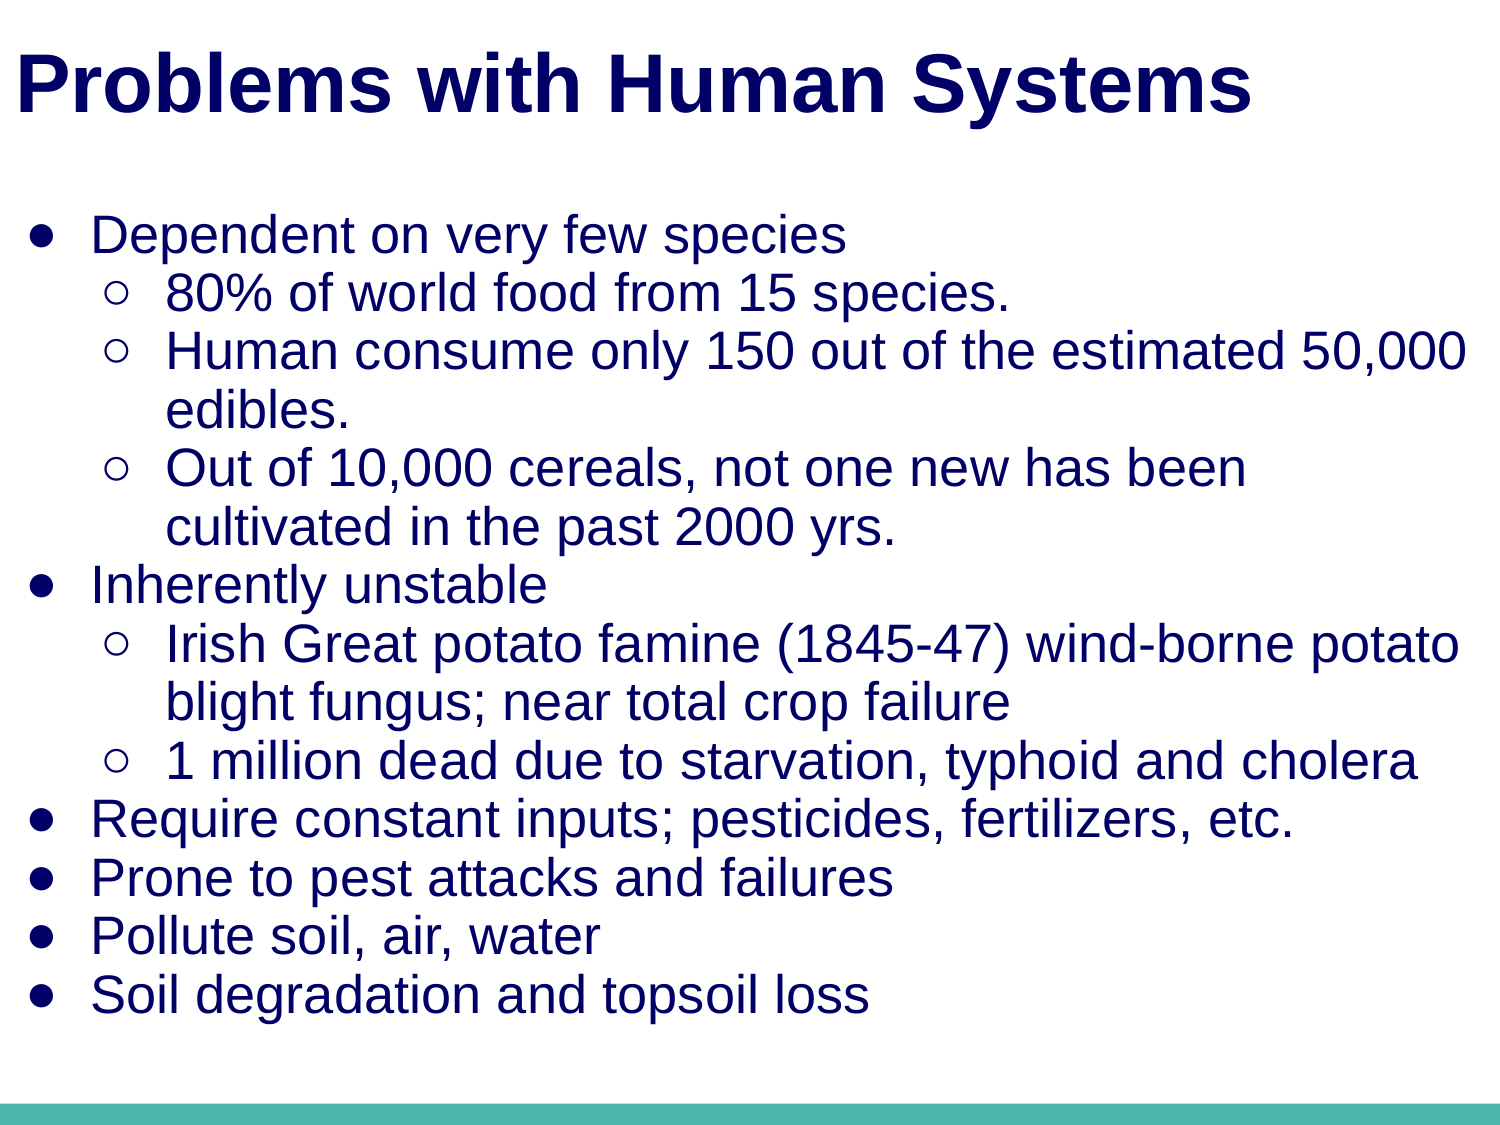

Problems with Human Systems
Dependent on very few species
80% of world food from 15 species.
Human consume only 150 out of the estimated 50,000 edibles.
Out of 10,000 cereals, not one new has been cultivated in the past 2000 yrs.
Inherently unstable
Irish Great potato famine (1845-47) wind-borne potato blight fungus; near total crop failure
1 million dead due to starvation, typhoid and cholera
Require constant inputs; pesticides, fertilizers, etc.
Prone to pest attacks and failures
Pollute soil, air, water
Soil degradation and topsoil loss